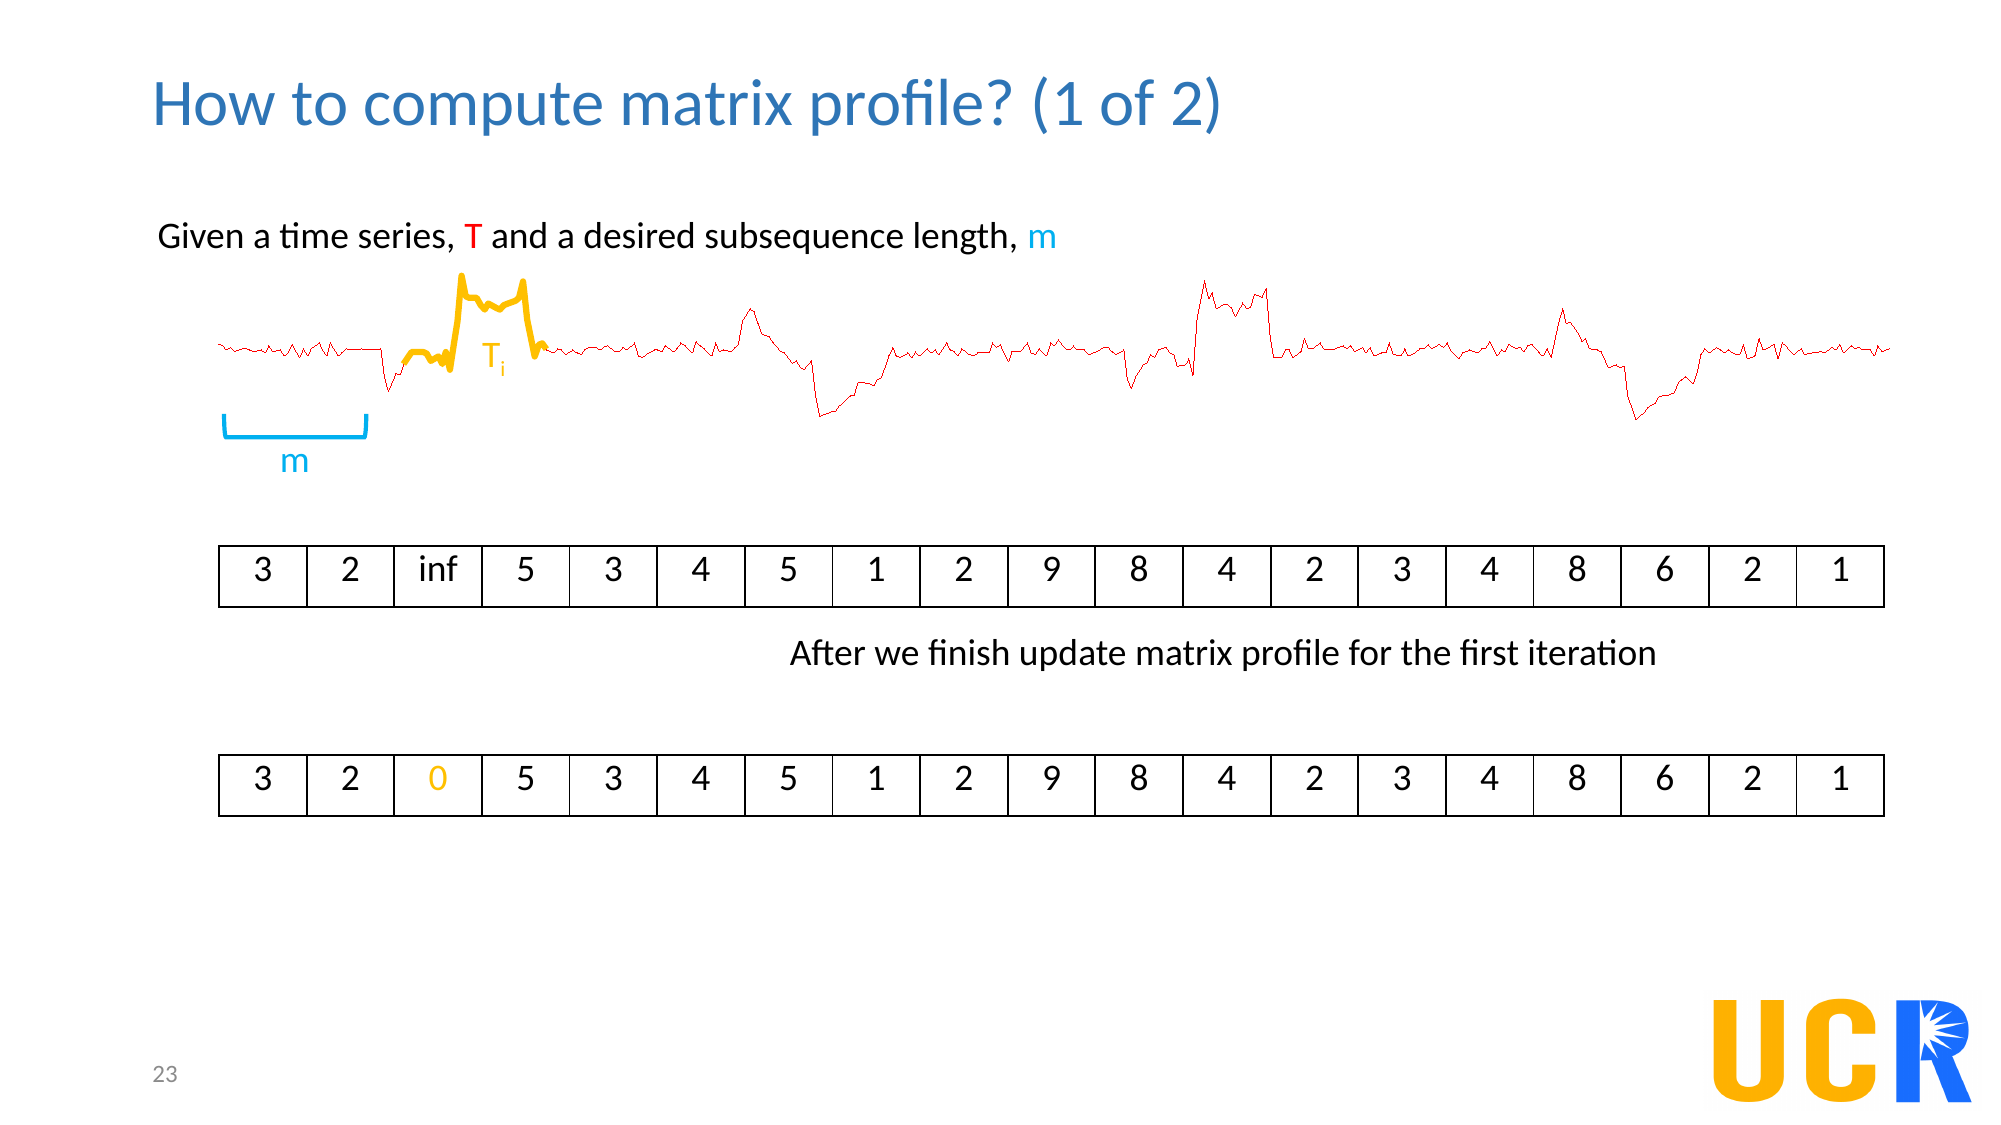

# How to compute matrix profile? (1 of 2)
Given a time series, T and a desired subsequence length, m

Ti

m
| 3 | 2 | inf | 5 | 3 | 4 | 5 | 1 | 2 | 9 | 8 | 4 | 2 | 3 | 4 | 8 | 6 | 2 | 1 |
| --- | --- | --- | --- | --- | --- | --- | --- | --- | --- | --- | --- | --- | --- | --- | --- | --- | --- | --- |
After we finish update matrix profile for the first iteration
| 3 | 2 | 0 | 5 | 3 | 4 | 5 | 1 | 2 | 9 | 8 | 4 | 2 | 3 | 4 | 8 | 6 | 2 | 1 |
| --- | --- | --- | --- | --- | --- | --- | --- | --- | --- | --- | --- | --- | --- | --- | --- | --- | --- | --- |
23